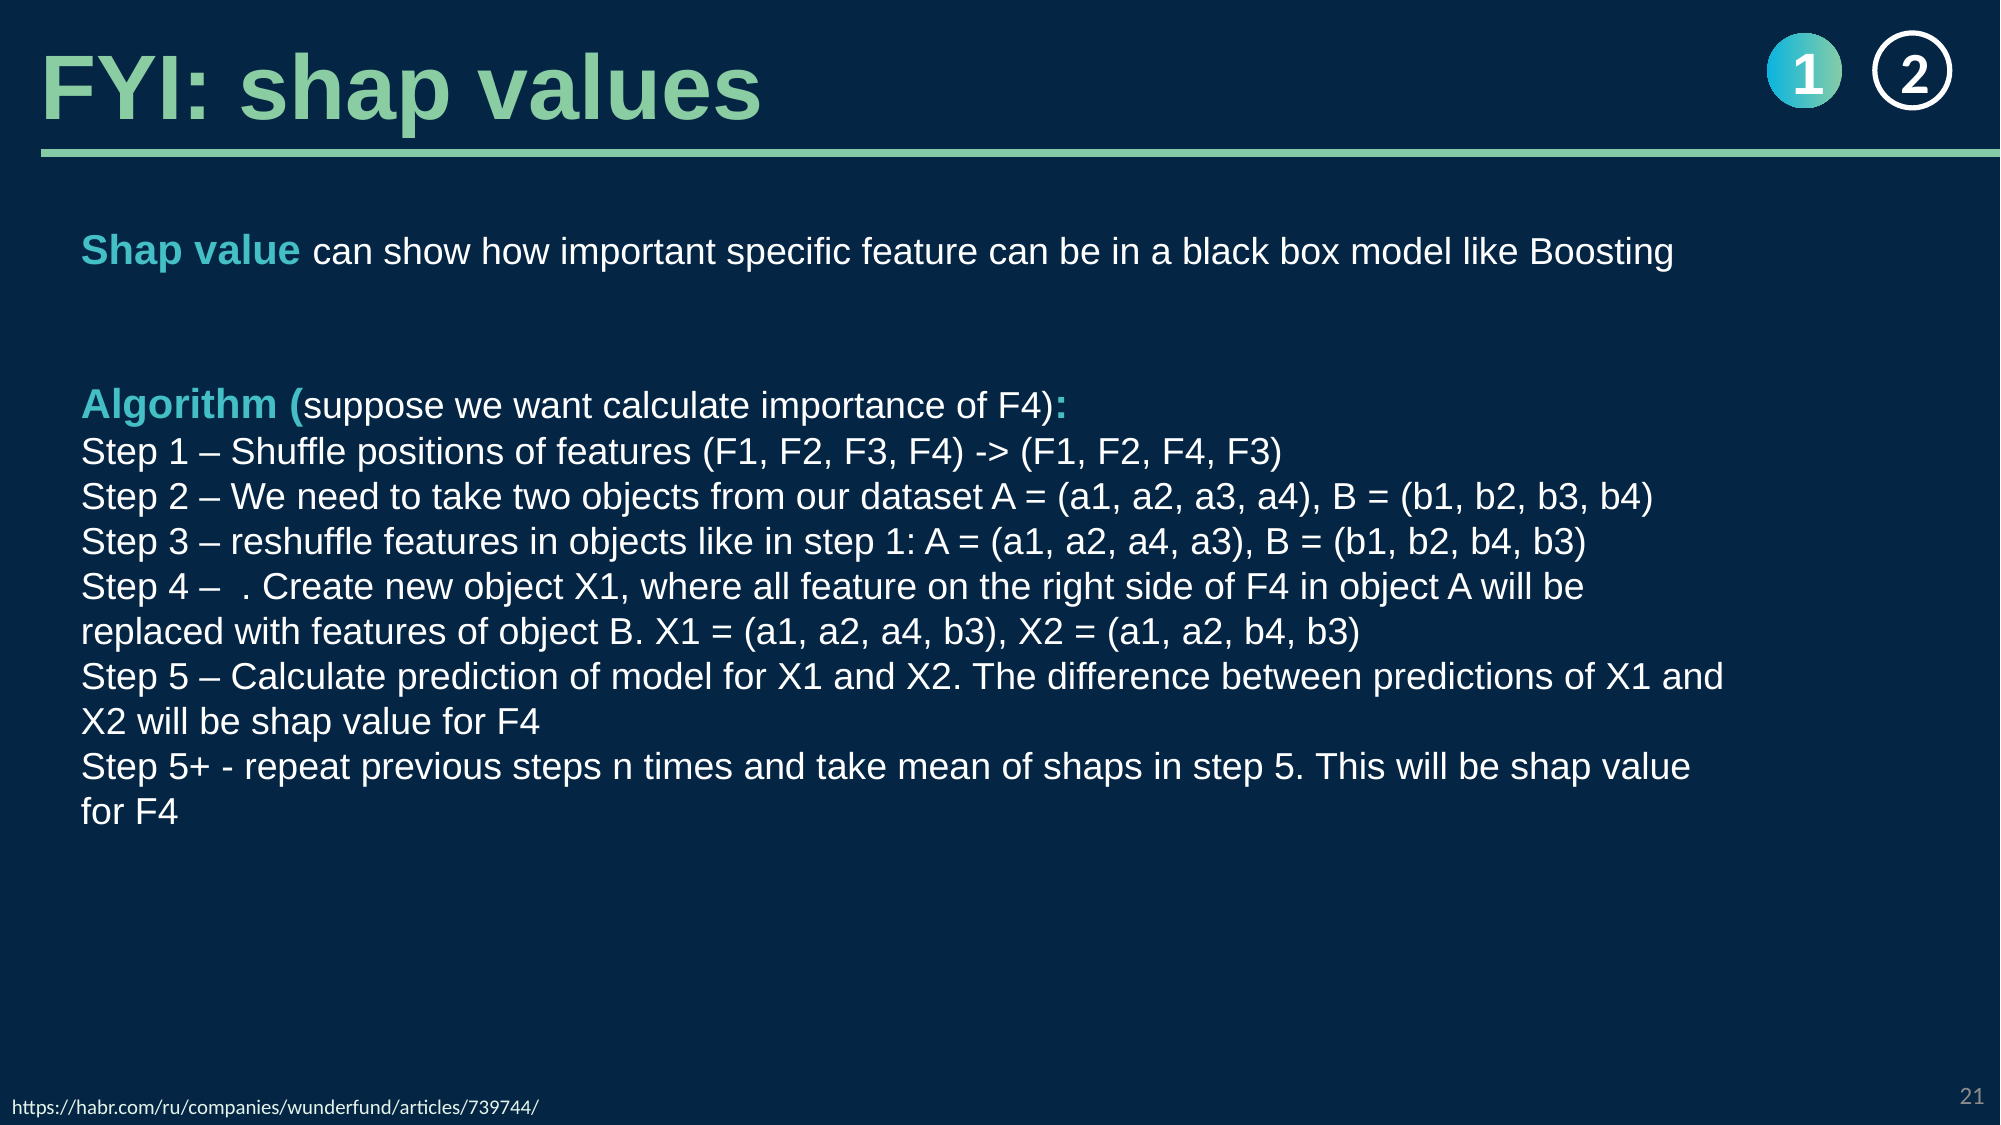

2
1
FYI: shap values
Shap value can show how important specific feature can be in a black box model like Boosting
Algorithm (suppose we want calculate importance of F4):
Step 1 – Shuffle positions of features (F1, F2, F3, F4) -> (F1, F2, F4, F3)
Step 2 – We need to take two objects from our dataset A = (a1, a2, a3, a4), B = (b1, b2, b3, b4)
Step 3 – reshuffle features in objects like in step 1: A = (a1, a2, a4, a3), B = (b1, b2, b4, b3)
Step 4 –  . Create new object X1, where all feature on the right side of F4 in object A will be replaced with features of object B. X1 = (a1, a2, a4, b3), X2 = (a1, a2, b4, b3)
Step 5 – Calculate prediction of model for X1 and X2. The difference between predictions of X1 and X2 will be shap value for F4
Step 5+ - repeat previous steps n times and take mean of shaps in step 5. This will be shap value for F4

21
https://habr.com/ru/companies/wunderfund/articles/739744/